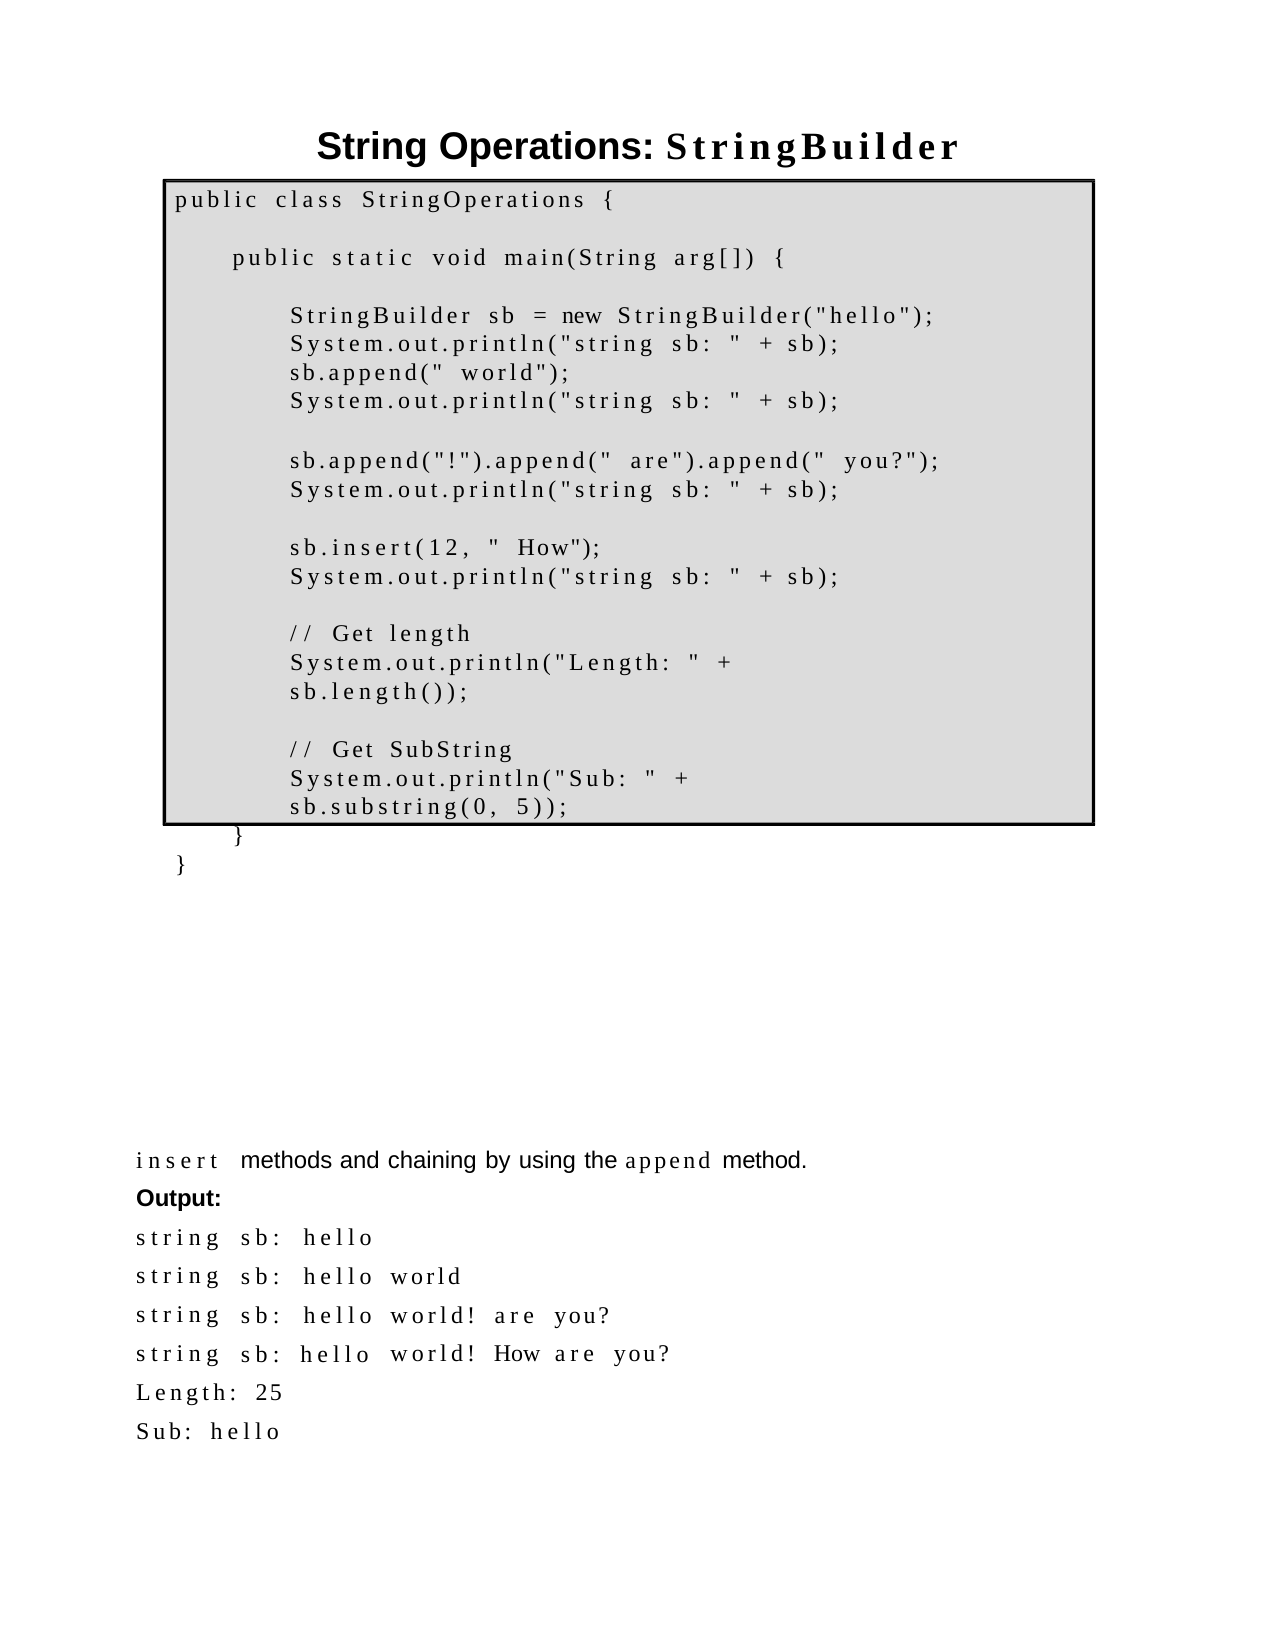

String Operations: StringBuilder
public class StringOperations {

public static void main(String arg[]) {

StringBuilder sb = new StringBuilder("hello"); System.out.println("string sb: " + sb); sb.append(" world"); System.out.println("string sb: " + sb);

sb.append("!").append(" are").append(" you?"); System.out.println("string sb: " + sb);

sb.insert(12, " How"); System.out.println("string sb: " + sb);

// Get length
System.out.println("Length: " + sb.length());

// Get SubString
System.out.println("Sub: " + sb.substring(0, 5));
}
}

insert Output: string string string string
methods and chaining by using the append method.
sb: hello sb: hello sb: hello sb: hello
world
world! are you? world! How are you?
Length: 25 Sub: hello